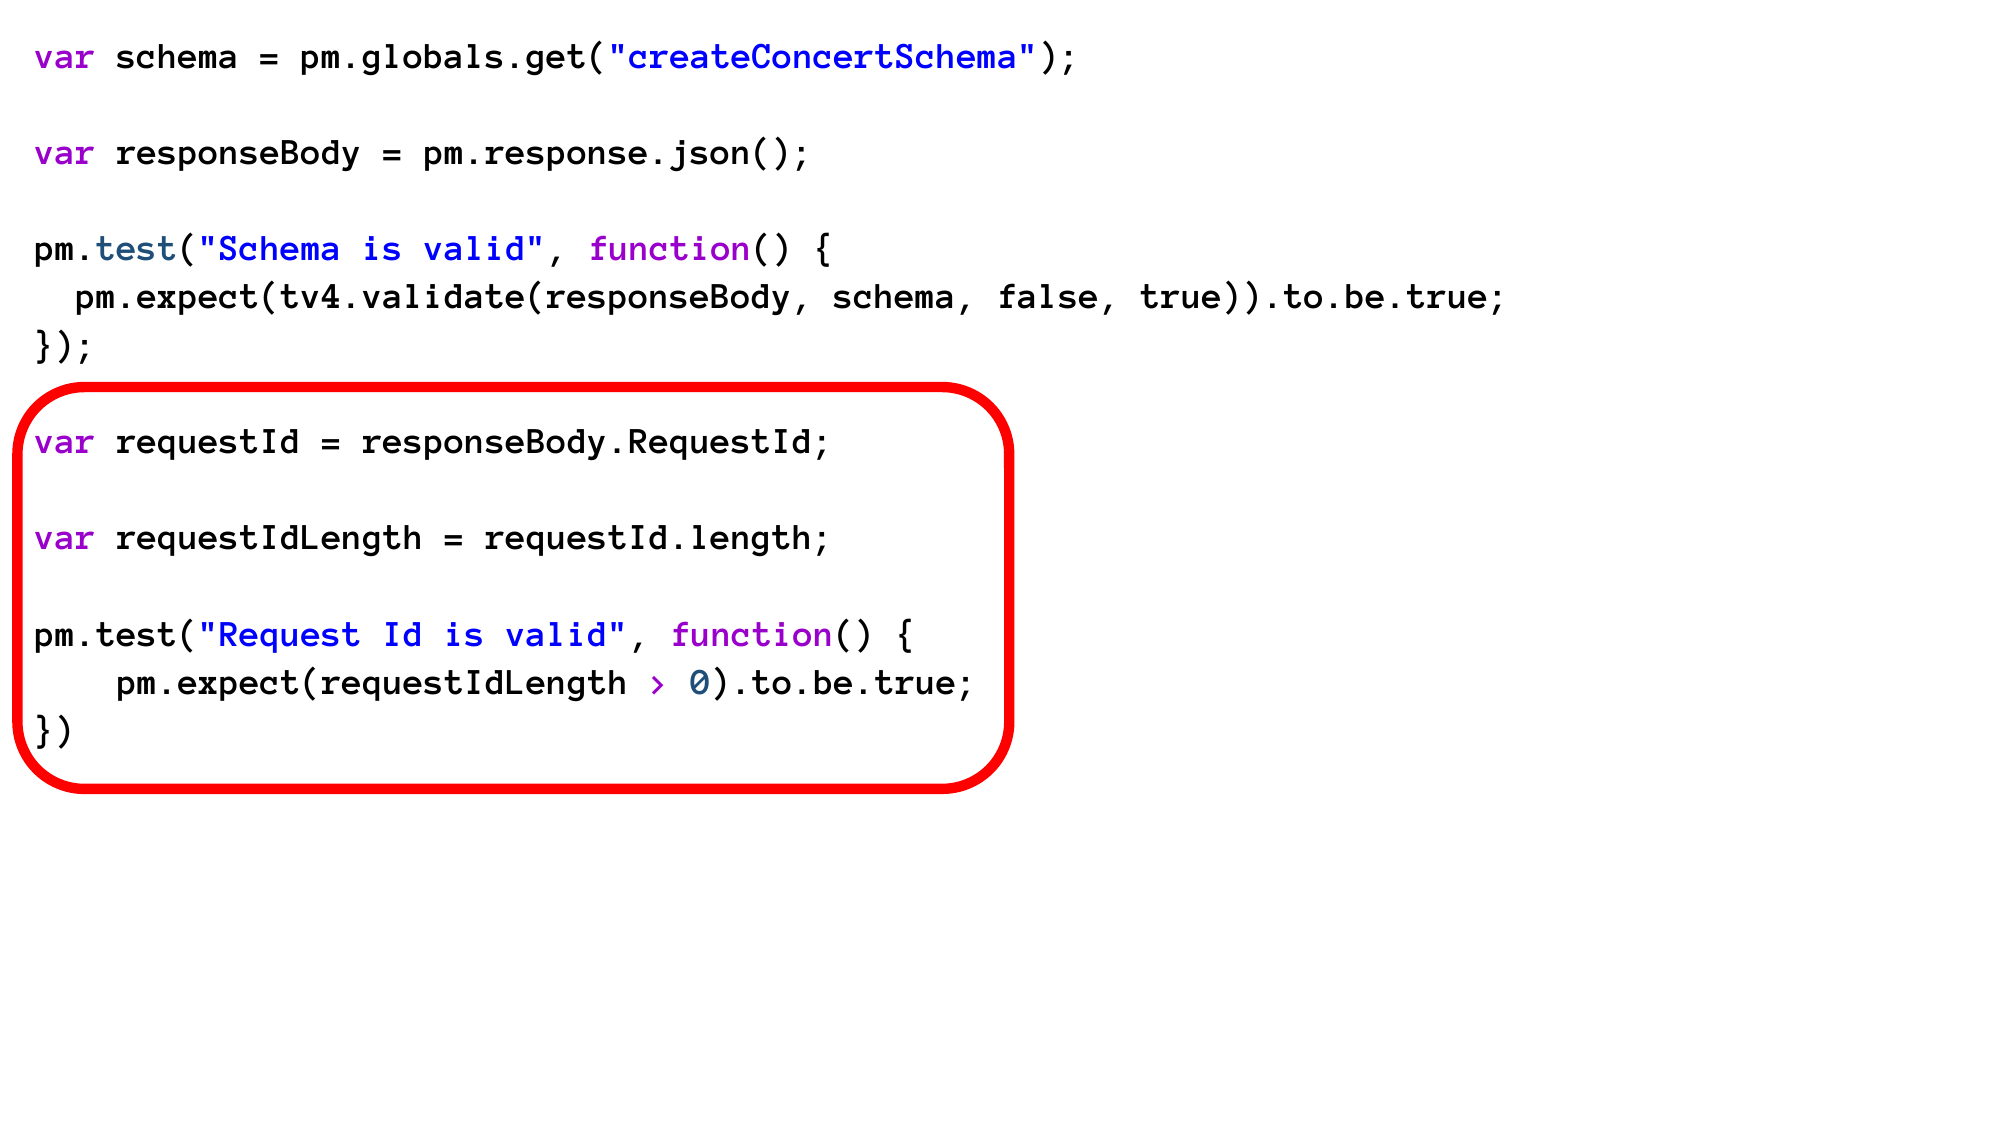

var schema = pm.globals.get("createConcertSchema");

 var responseBody = pm.response.json();

 pm.test("Schema is valid", function() {
   pm.expect(tv4.validate(responseBody, schema, false, true)).to.be.true;
 });

 var requestId = responseBody.RequestId;

 var requestIdLength = requestId.length;

 pm.test("Request Id is valid", function() {
     pm.expect(requestIdLength > 0).to.be.true;
 })